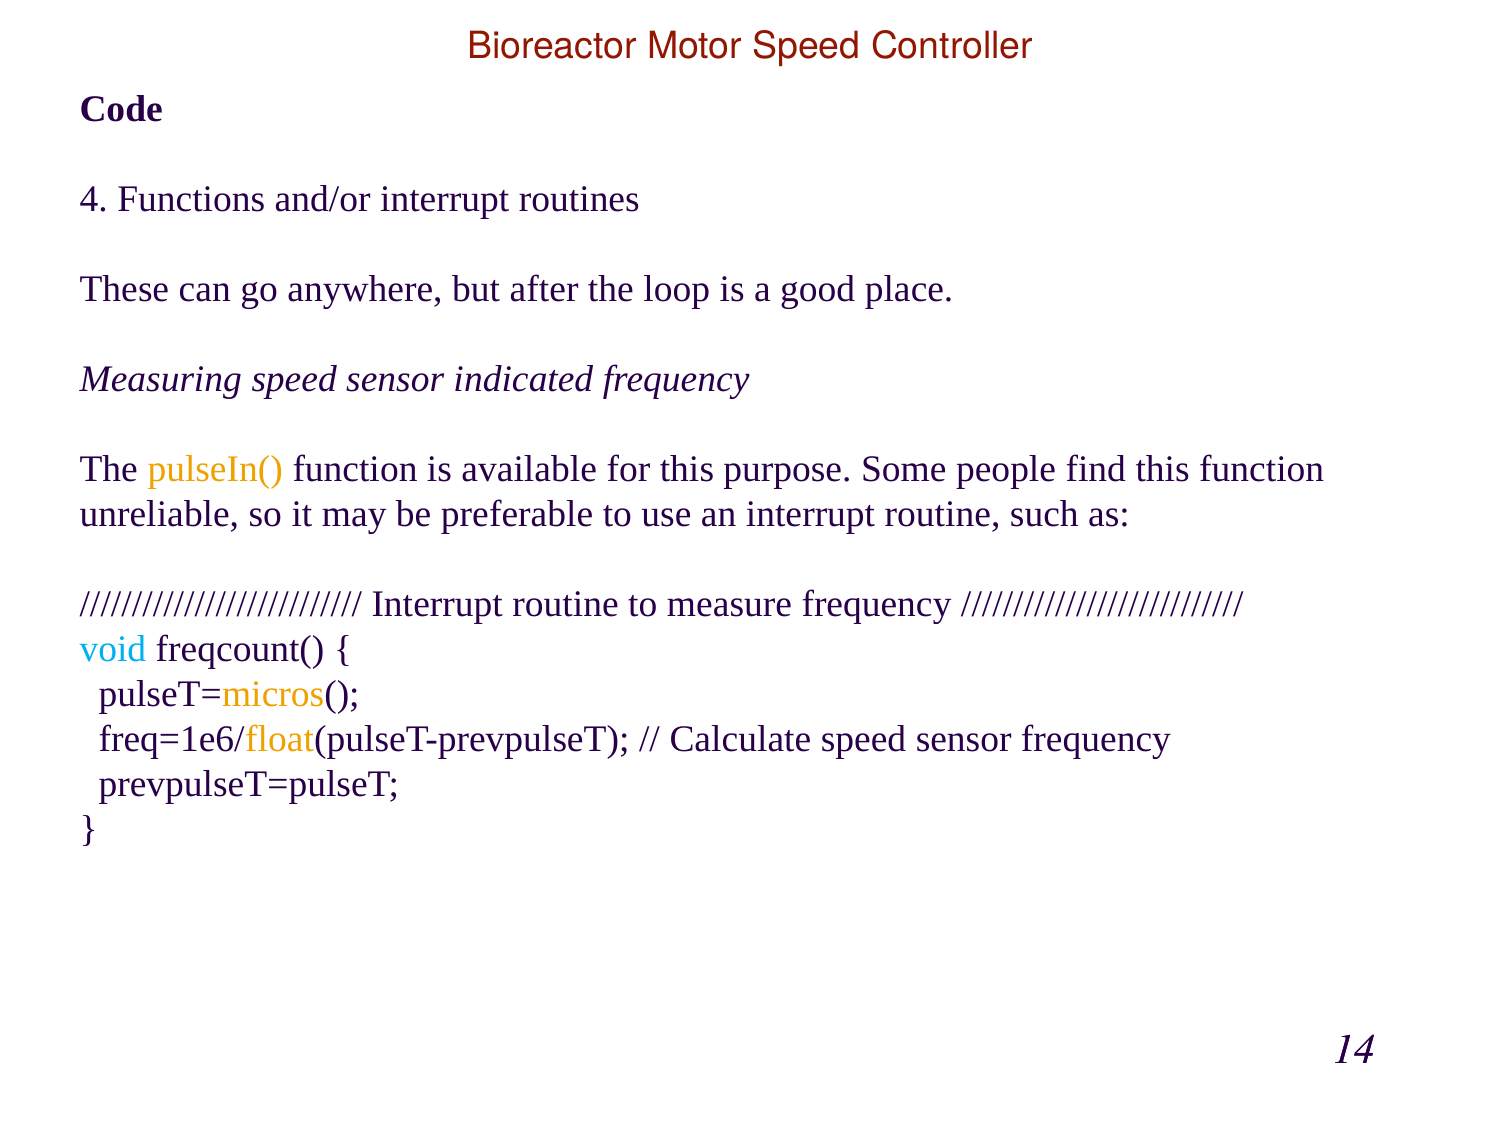

Bioreactor Motor Speed Controller
Code

4. Functions and/or interrupt routines

These can go anywhere, but after the loop is a good place.

Measuring speed sensor indicated frequency

The pulseIn() function is available for this purpose. Some people find this function unreliable, so it may be preferable to use an interrupt routine, such as:

/////////////////////////// Interrupt routine to measure frequency ///////////////////////////
void freqcount() {
  pulseT=micros();
  freq=1e6/float(pulseT-prevpulseT); // Calculate speed sensor frequency
  prevpulseT=pulseT;
}